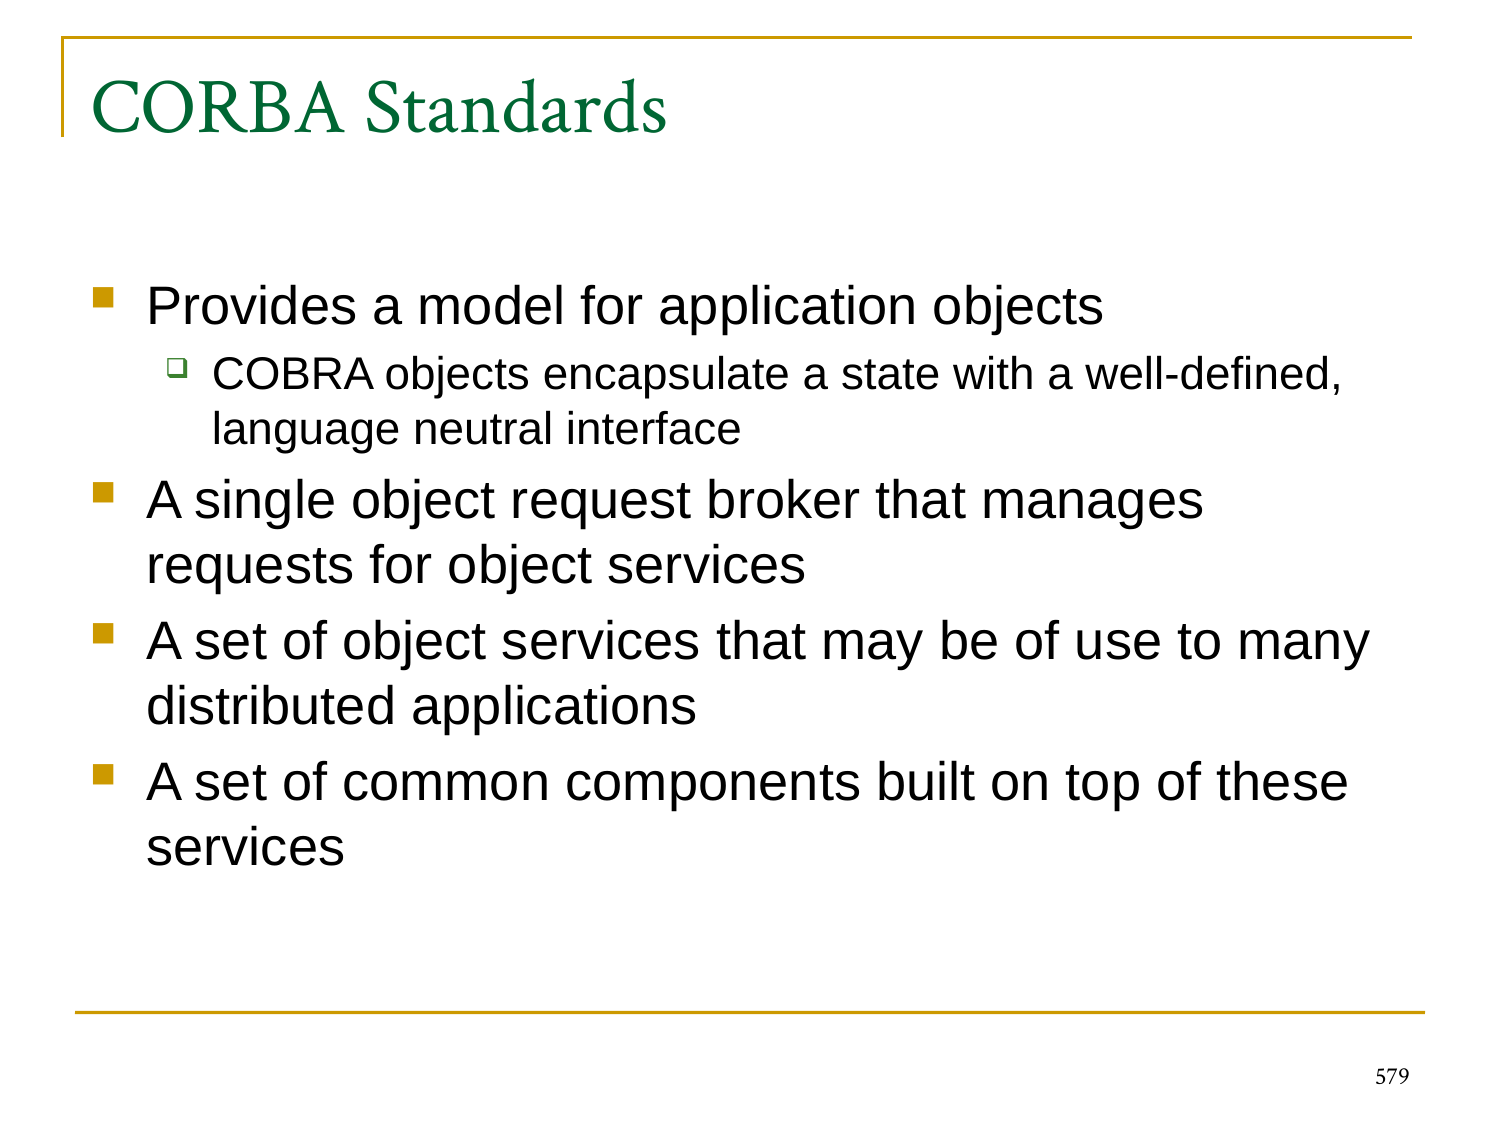

# CORBA Standards
Provides a model for application objects
COBRA objects encapsulate a state with a well-defined, language neutral interface
A single object request broker that manages requests for object services
A set of object services that may be of use to many distributed applications
A set of common components built on top of these services
579